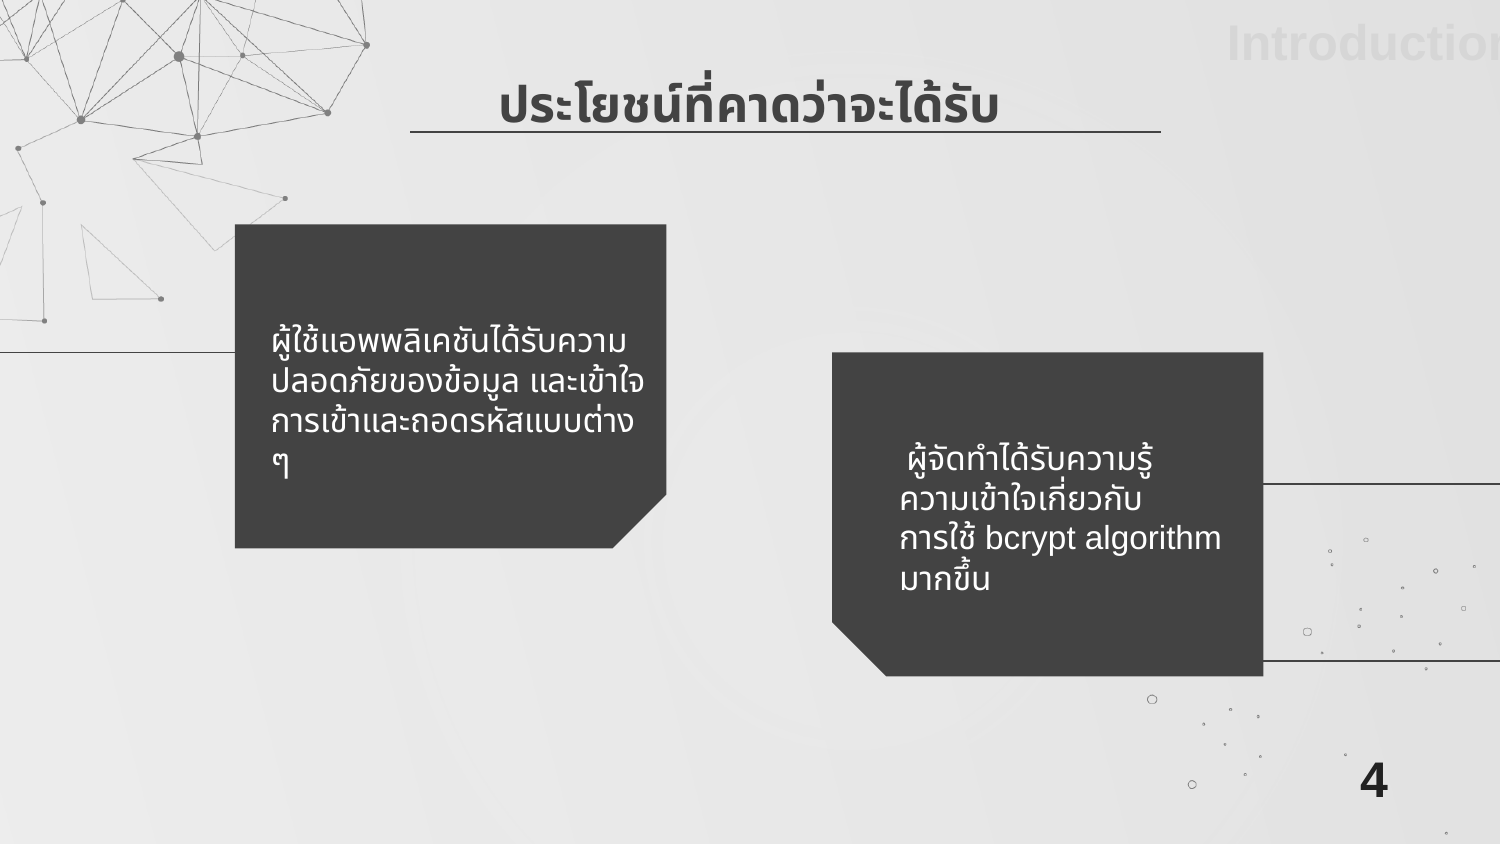

Introduction
# ประโยชน์ที่คาดว่าจะได้รับ

ผู้ใช้แอพพลิเคชันได้รับความปลอดภัยของข้อมูล และเข้าใจ
การเข้าและถอดรหัสแบบต่าง ๆ
 ผู้จัดทำได้รับความรู้
ความเข้าใจเกี่ยวกับ
การใช้ bcrypt algorithm
มากขึ้น
4